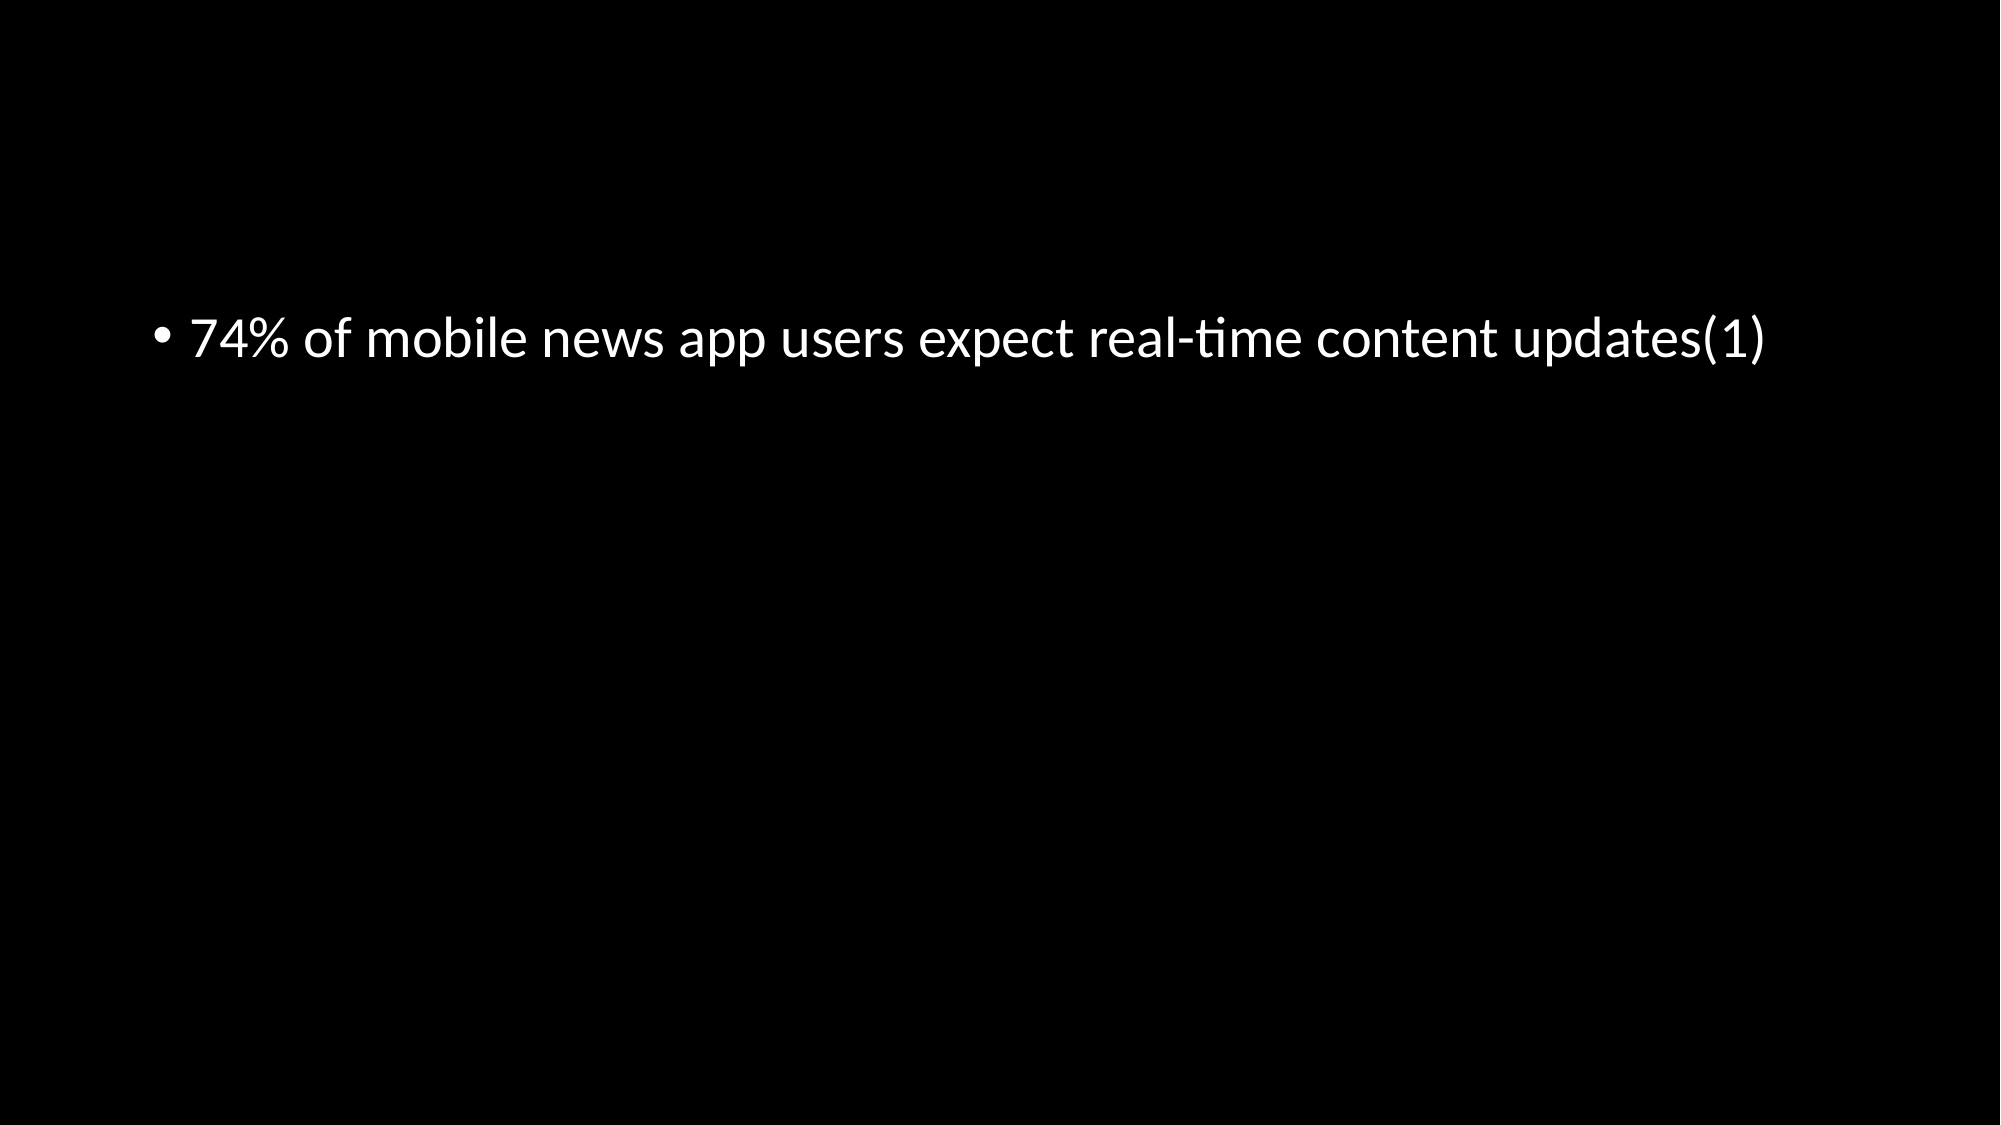

#
74% of mobile news app users expect real-time content updates(1)